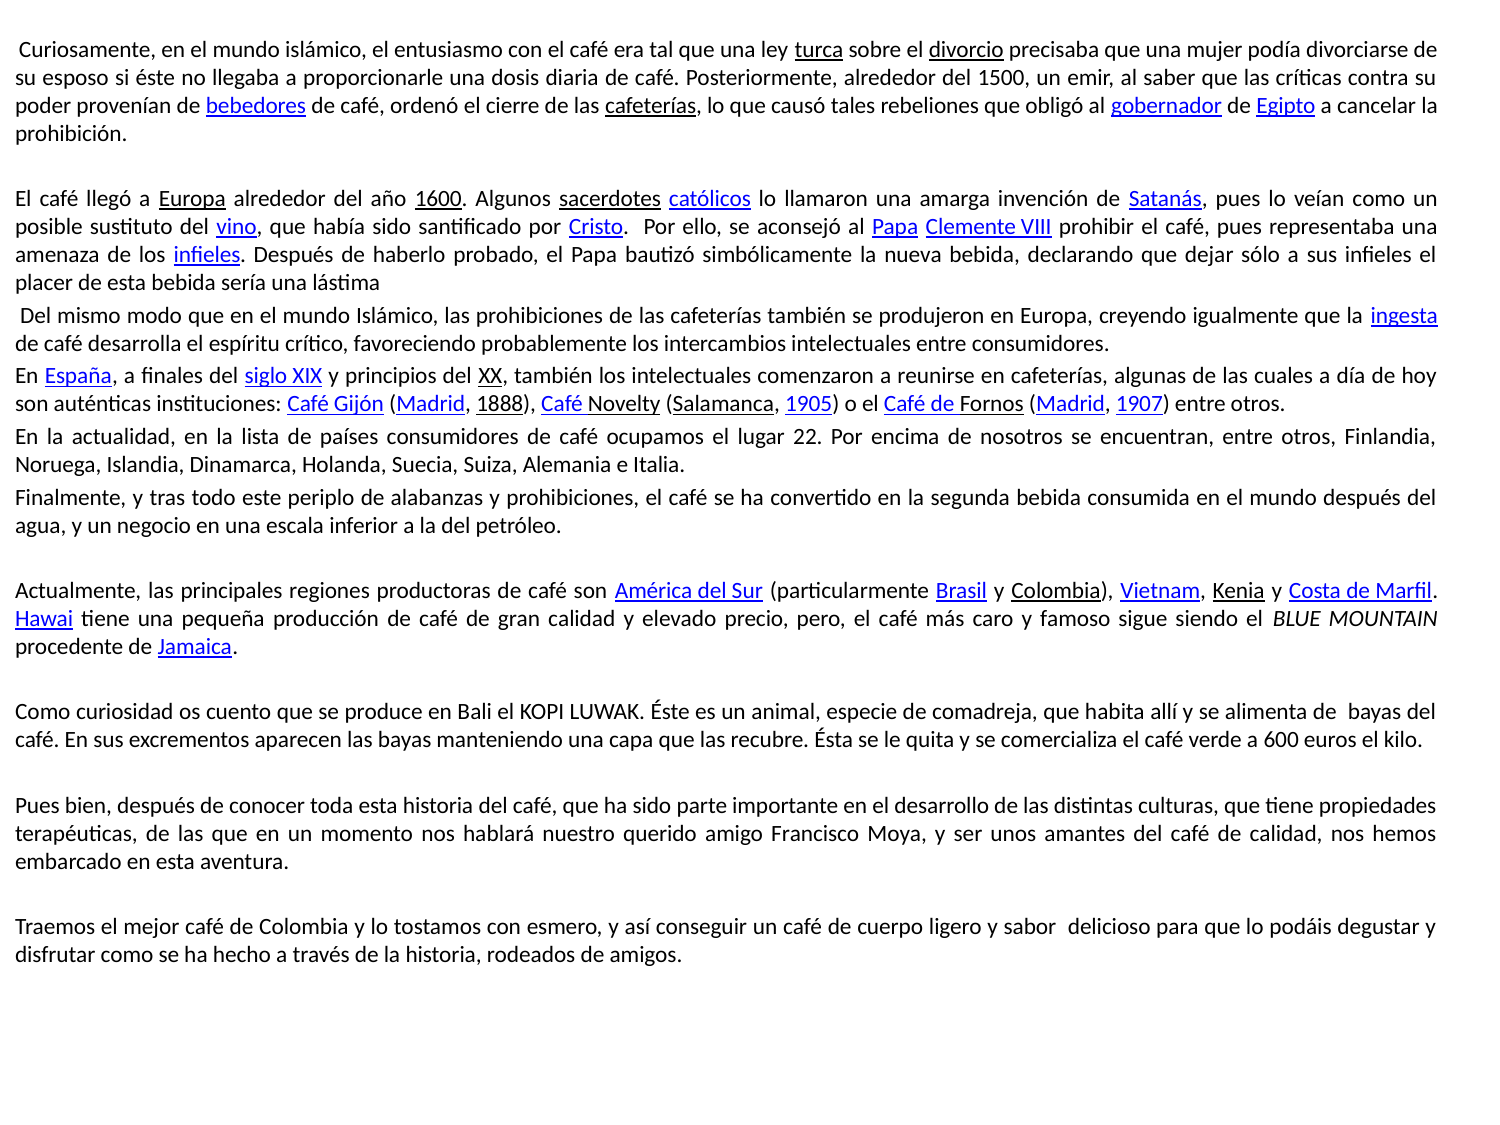

Curiosamente, en el mundo islámico, el entusiasmo con el café era tal que una ley turca sobre el divorcio precisaba que una mujer podía divorciarse de su esposo si éste no llegaba a proporcionarle una dosis diaria de café. Posteriormente, alrededor del 1500, un emir, al saber que las críticas contra su poder provenían de bebedores de café, ordenó el cierre de las cafeterías, lo que causó tales rebeliones que obligó al gobernador de Egipto a cancelar la prohibición.

El café llegó a Europa alrededor del año 1600. Algunos sacerdotes católicos lo llamaron una amarga invención de Satanás, pues lo veían como un posible sustituto del vino, que había sido santificado por Cristo.  Por ello, se aconsejó al Papa Clemente VIII prohibir el café, pues representaba una amenaza de los infieles. Después de haberlo probado, el Papa bautizó simbólicamente la nueva bebida, declarando que dejar sólo a sus infieles el placer de esta bebida sería una lástima
 Del mismo modo que en el mundo Islámico, las prohibiciones de las cafeterías también se produjeron en Europa, creyendo igualmente que la ingesta de café desarrolla el espíritu crítico, favoreciendo probablemente los intercambios intelectuales entre consumidores.
En España, a finales del siglo XIX y principios del XX, también los intelectuales comenzaron a reunirse en cafeterías, algunas de las cuales a día de hoy son auténticas instituciones: Café Gijón (Madrid, 1888), Café Novelty (Salamanca, 1905) o el Café de Fornos (Madrid, 1907) entre otros.
En la actualidad, en la lista de países consumidores de café ocupamos el lugar 22. Por encima de nosotros se encuentran, entre otros, Finlandia, Noruega, Islandia, Dinamarca, Holanda, Suecia, Suiza, Alemania e Italia.
Finalmente, y tras todo este periplo de alabanzas y prohibiciones, el café se ha convertido en la segunda bebida consumida en el mundo después del agua, y un negocio en una escala inferior a la del petróleo.

Actualmente, las principales regiones productoras de café son América del Sur (particularmente Brasil y Colombia), Vietnam, Kenia y Costa de Marfil. Hawai tiene una pequeña producción de café de gran calidad y elevado precio, pero, el café más caro y famoso sigue siendo el BLUE MOUNTAIN procedente de Jamaica.

Como curiosidad os cuento que se produce en Bali el KOPI LUWAK. Éste es un animal, especie de comadreja, que habita allí y se alimenta de  bayas del café. En sus excrementos aparecen las bayas manteniendo una capa que las recubre. Ésta se le quita y se comercializa el café verde a 600 euros el kilo.

Pues bien, después de conocer toda esta historia del café, que ha sido parte importante en el desarrollo de las distintas culturas, que tiene propiedades terapéuticas, de las que en un momento nos hablará nuestro querido amigo Francisco Moya, y ser unos amantes del café de calidad, nos hemos embarcado en esta aventura.

Traemos el mejor café de Colombia y lo tostamos con esmero, y así conseguir un café de cuerpo ligero y sabor  delicioso para que lo podáis degustar y disfrutar como se ha hecho a través de la historia, rodeados de amigos.

#